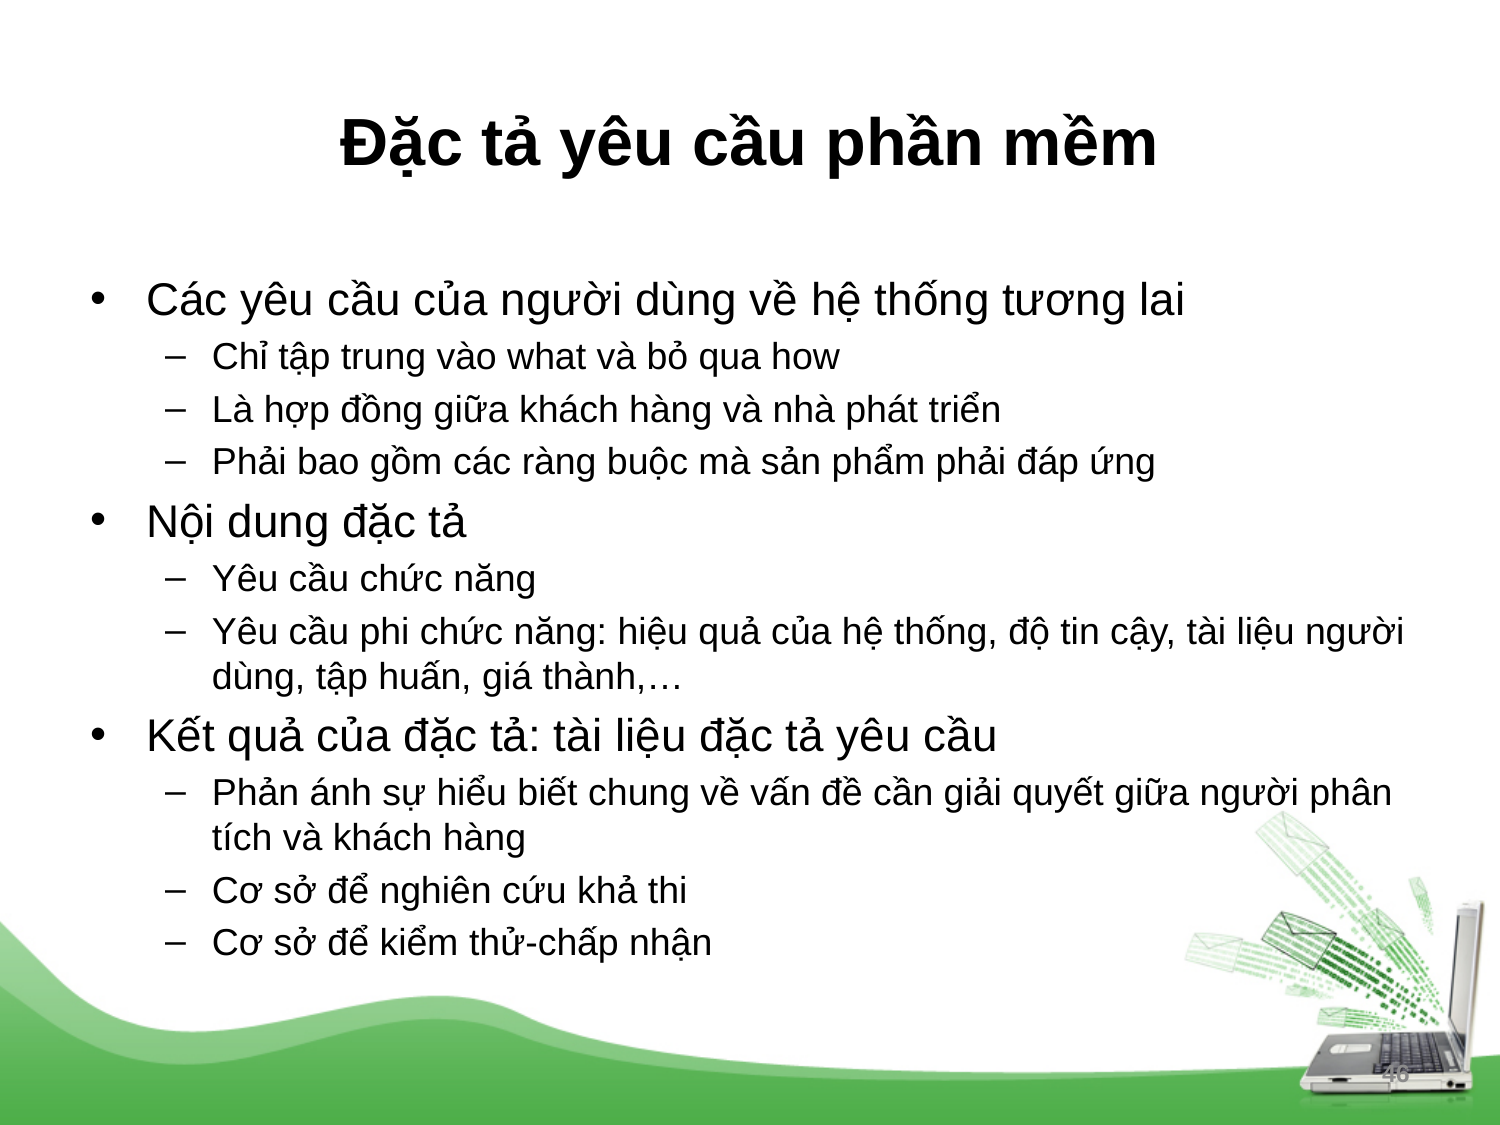

# Đặc tả yêu cầu phần mềm
Các yêu cầu của người dùng về hệ thống tương lai
Chỉ tập trung vào what và bỏ qua how
Là hợp đồng giữa khách hàng và nhà phát triển
Phải bao gồm các ràng buộc mà sản phẩm phải đáp ứng
Nội dung đặc tả
Yêu cầu chức năng
Yêu cầu phi chức năng: hiệu quả của hệ thống, độ tin cậy, tài liệu người dùng, tập huấn, giá thành,…
Kết quả của đặc tả: tài liệu đặc tả yêu cầu
Phản ánh sự hiểu biết chung về vấn đề cần giải quyết giữa người phân tích và khách hàng
Cơ sở để nghiên cứu khả thi
Cơ sở để kiểm thử-chấp nhận
46